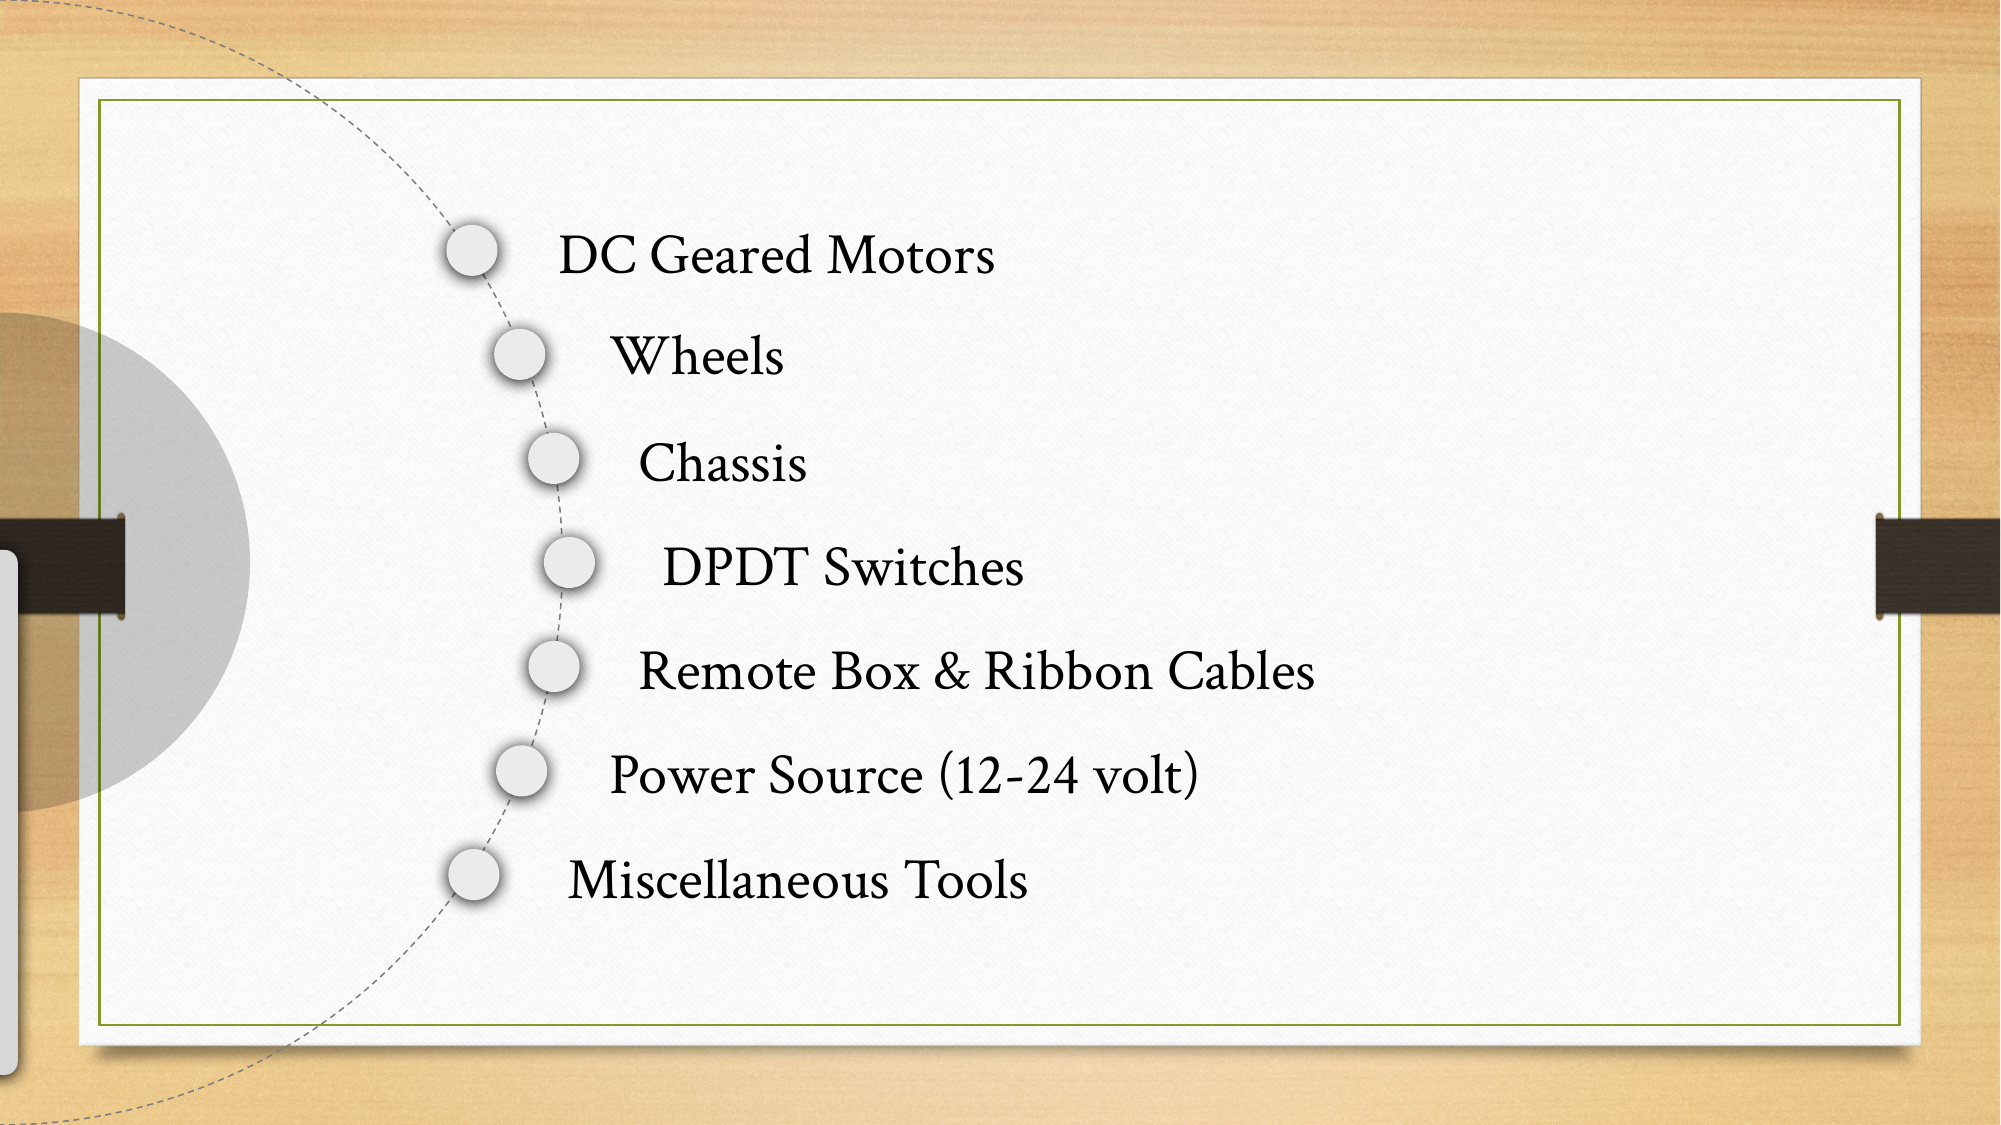

DC Geared Motors

Wheels

Chassis

DPDT Switches

Remote Box & Ribbon Cables

Power Source (12-24 volt)

Miscellaneous Tools